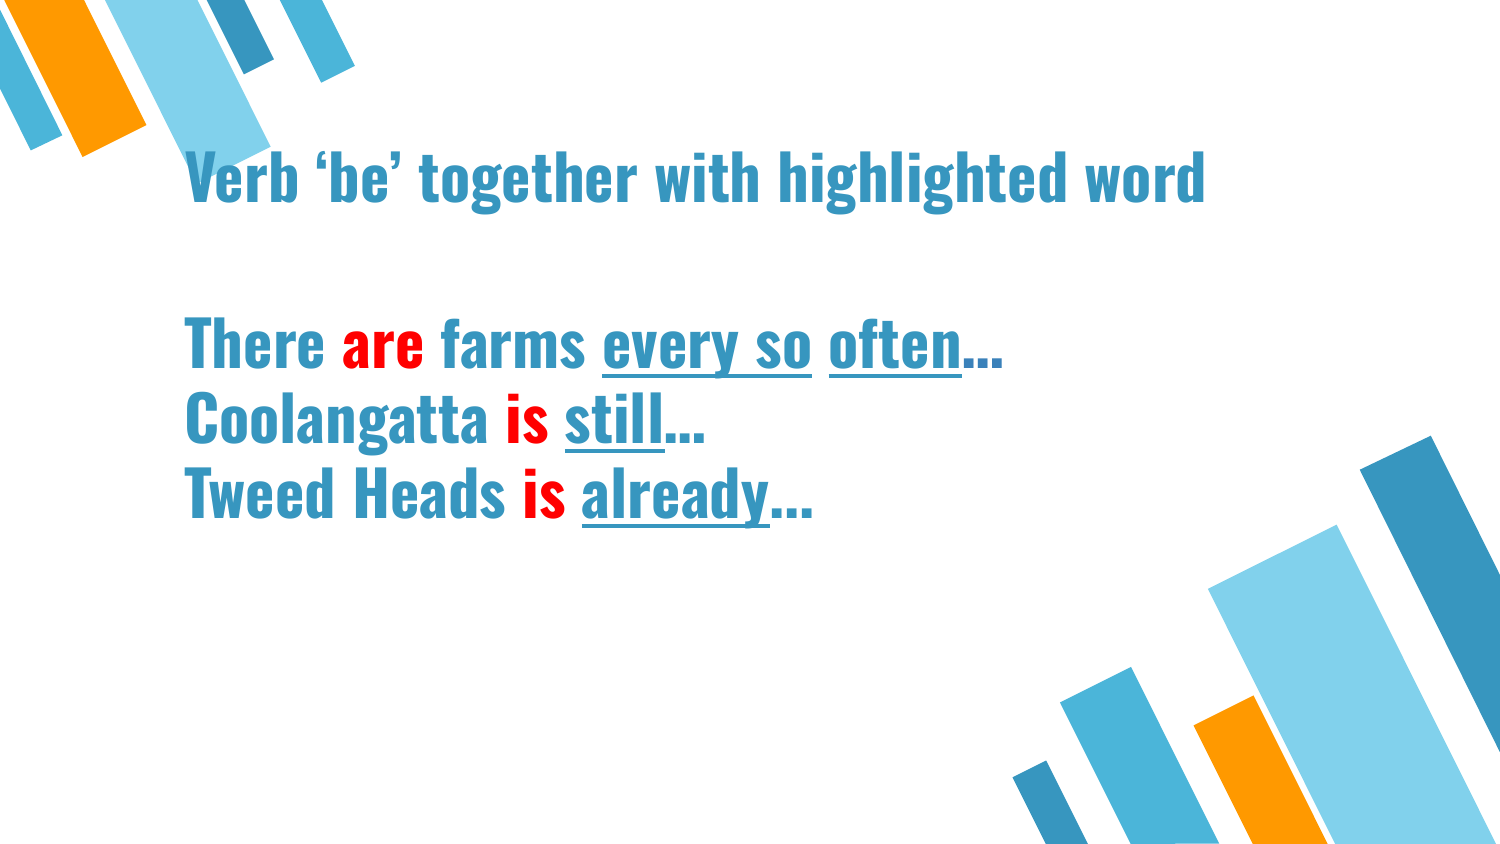

# Verb ‘be’ together with highlighted word
There are farms every so often…Coolangatta is still…
Tweed Heads is already...